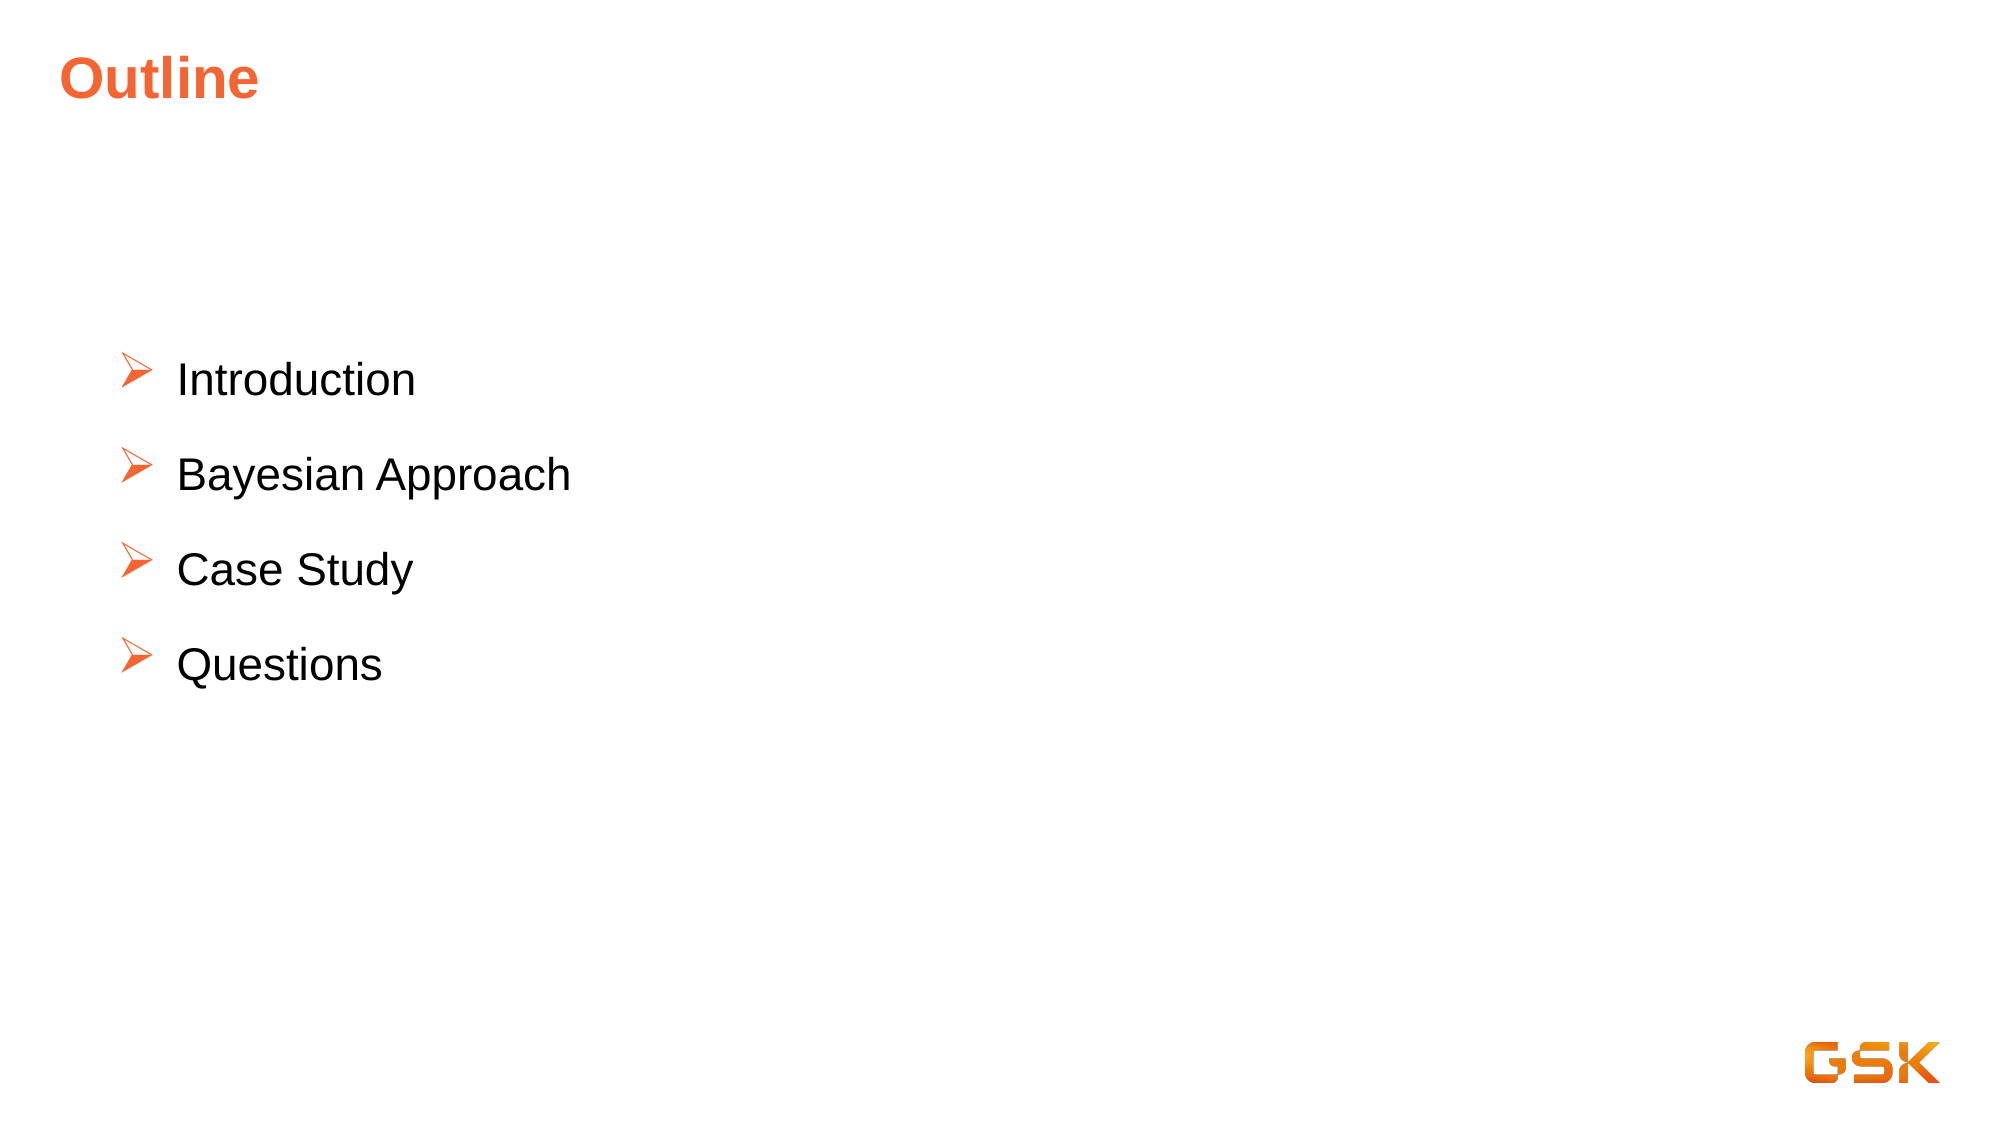

# Outline
Introduction
Bayesian Approach
Case Study
Questions